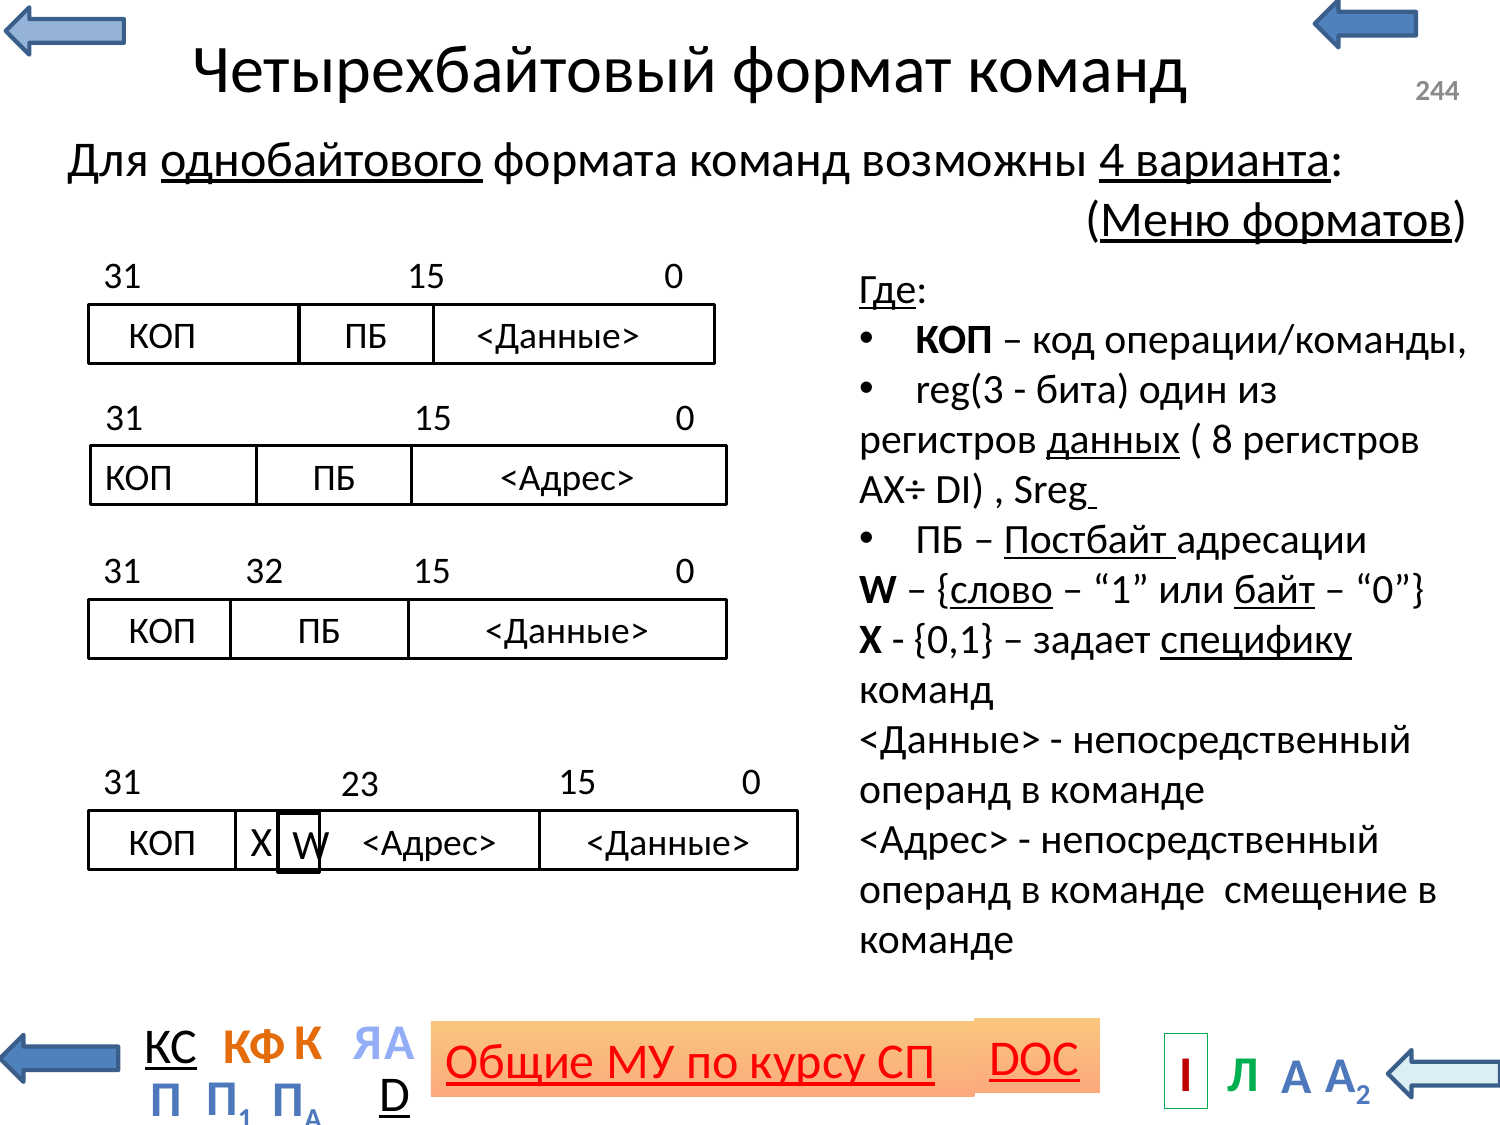

# Четырехбайтовый формат команд
244
Для однобайтового формата команд возможны 4 варианта:
(Меню форматов)
31
15
0
   КОП
<Данные>
Где:
КОП – код операции/команды,
reg(3 - бита) один из
регистров данных ( 8 регистров
AX÷ DI) , Sreg
ПБ – Постбайт адресации
W – {слово – “1” или байт – “0”}
X - {0,1} – задает специфику команд
<Данные> - непосредственный операнд в команде
<Адрес> - непосредственный операнд в команде  смещение в команде
ПБ
31
15
0
КОП
<Адрес>
ПБ
31
15
0
   КОП
<Данные>
32
ПБ
31
15
0
   КОП
<Данные>
23
Х
<Адрес>
W